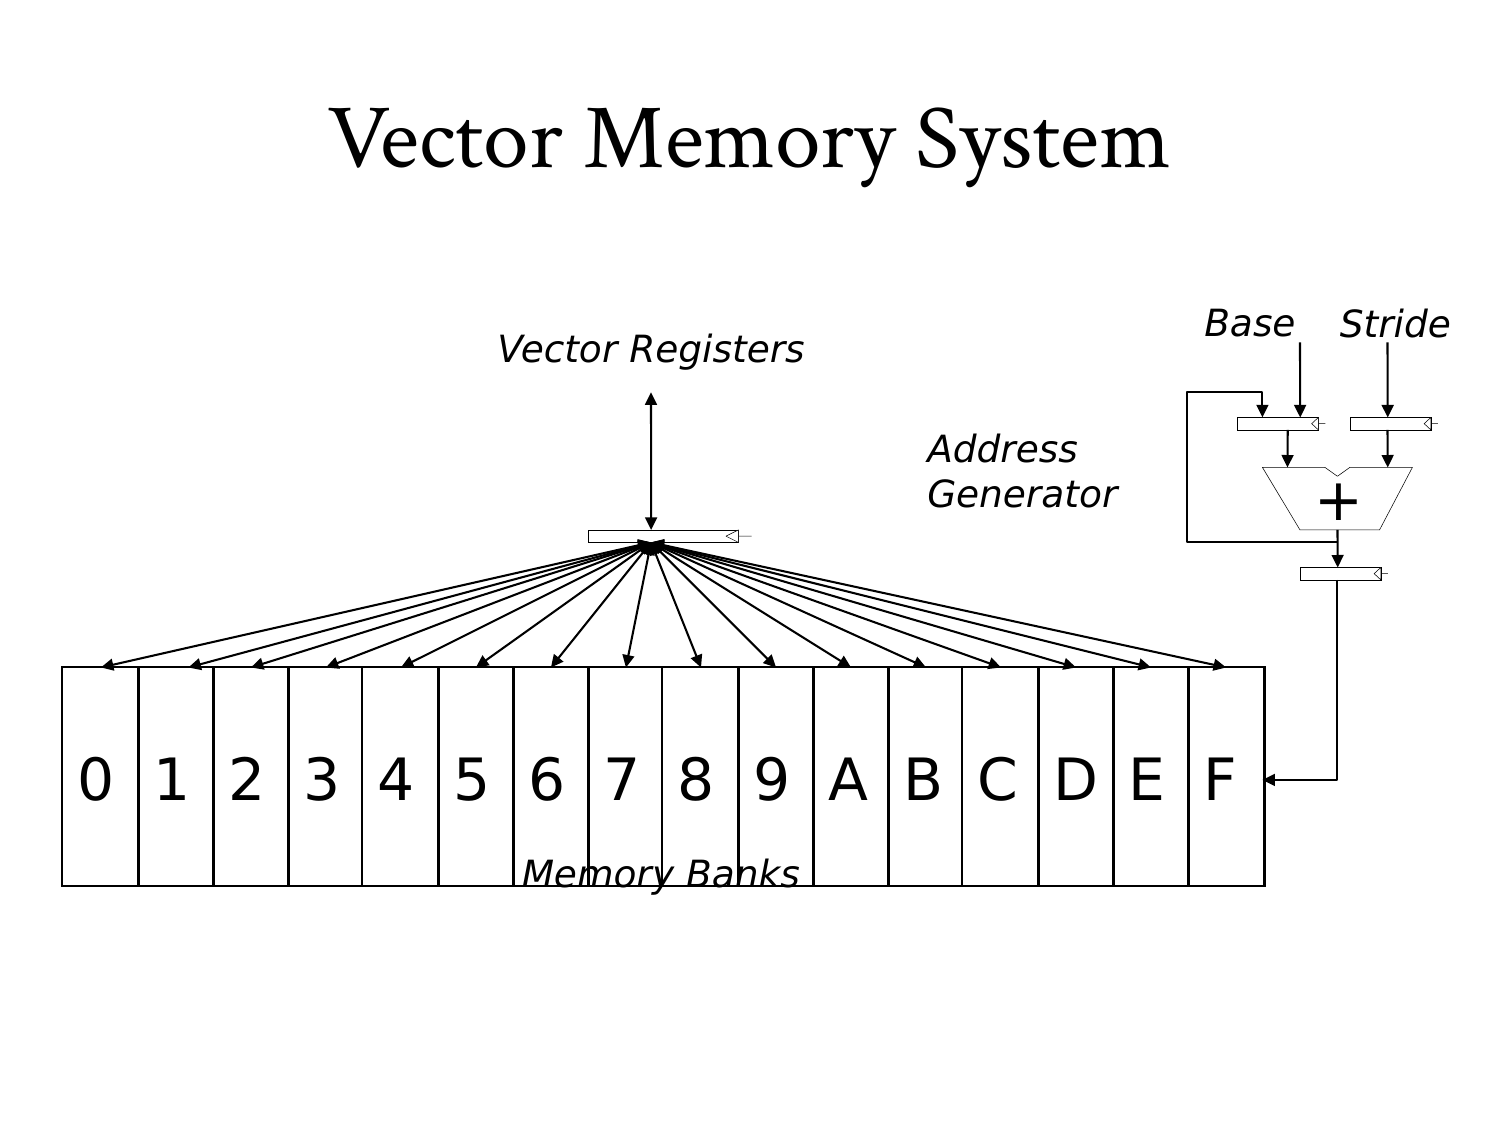

# Vector Memory System

Base
Stride
Vector Registers

0
1
2
3
4
5
6
7
8
9
A
B
C
D
E
F

Address Generator

+

Memory Banks